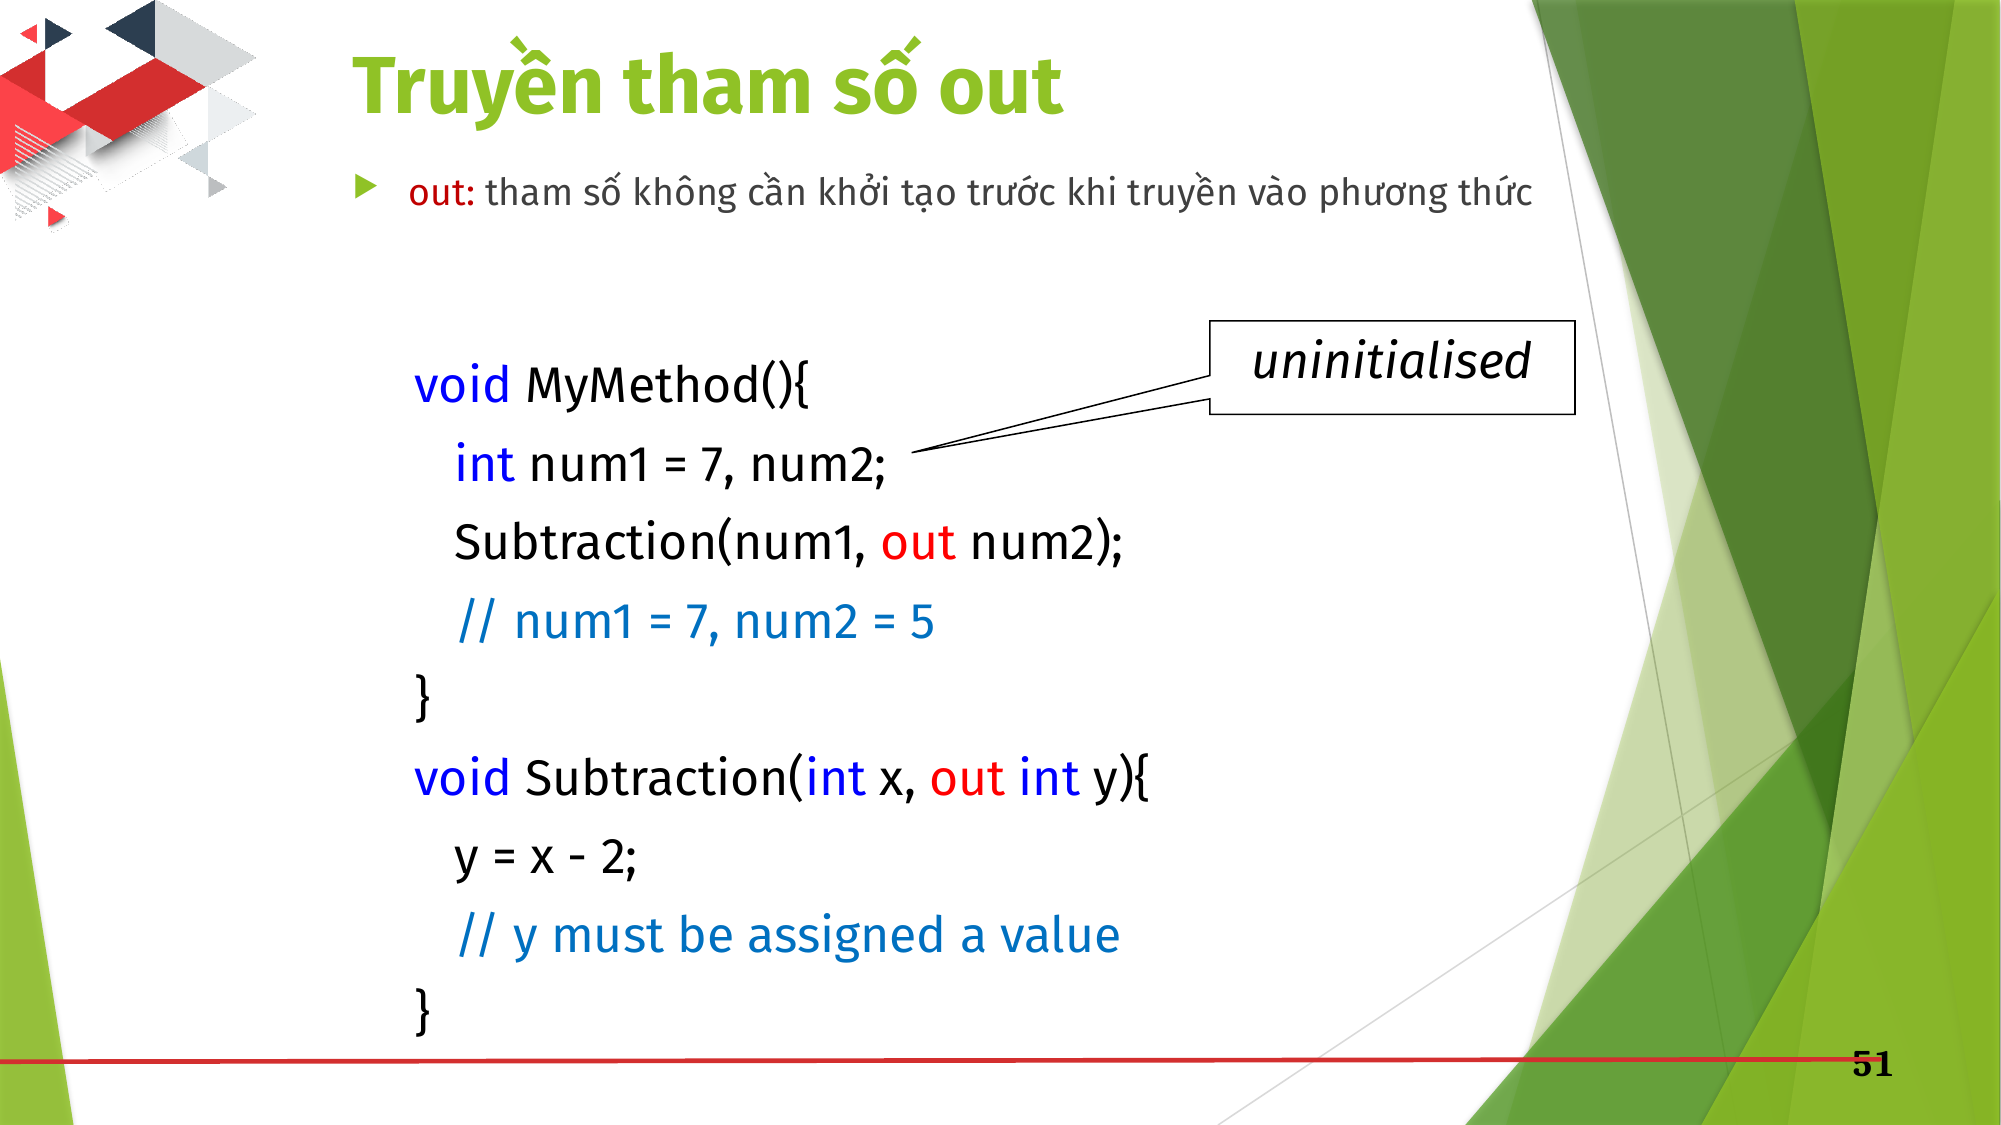

# Truyền tham số out
out: tham số không cần khởi tạo trước khi truyền vào phương thức
uninitialised
void MyMethod(){
   int num1 = 7, num2;
   Subtraction(num1, out num2);
   // num1 = 7, num2 = 5
}
void Subtraction(int x, out int y){
   y = x - 2;
   // y must be assigned a value
}